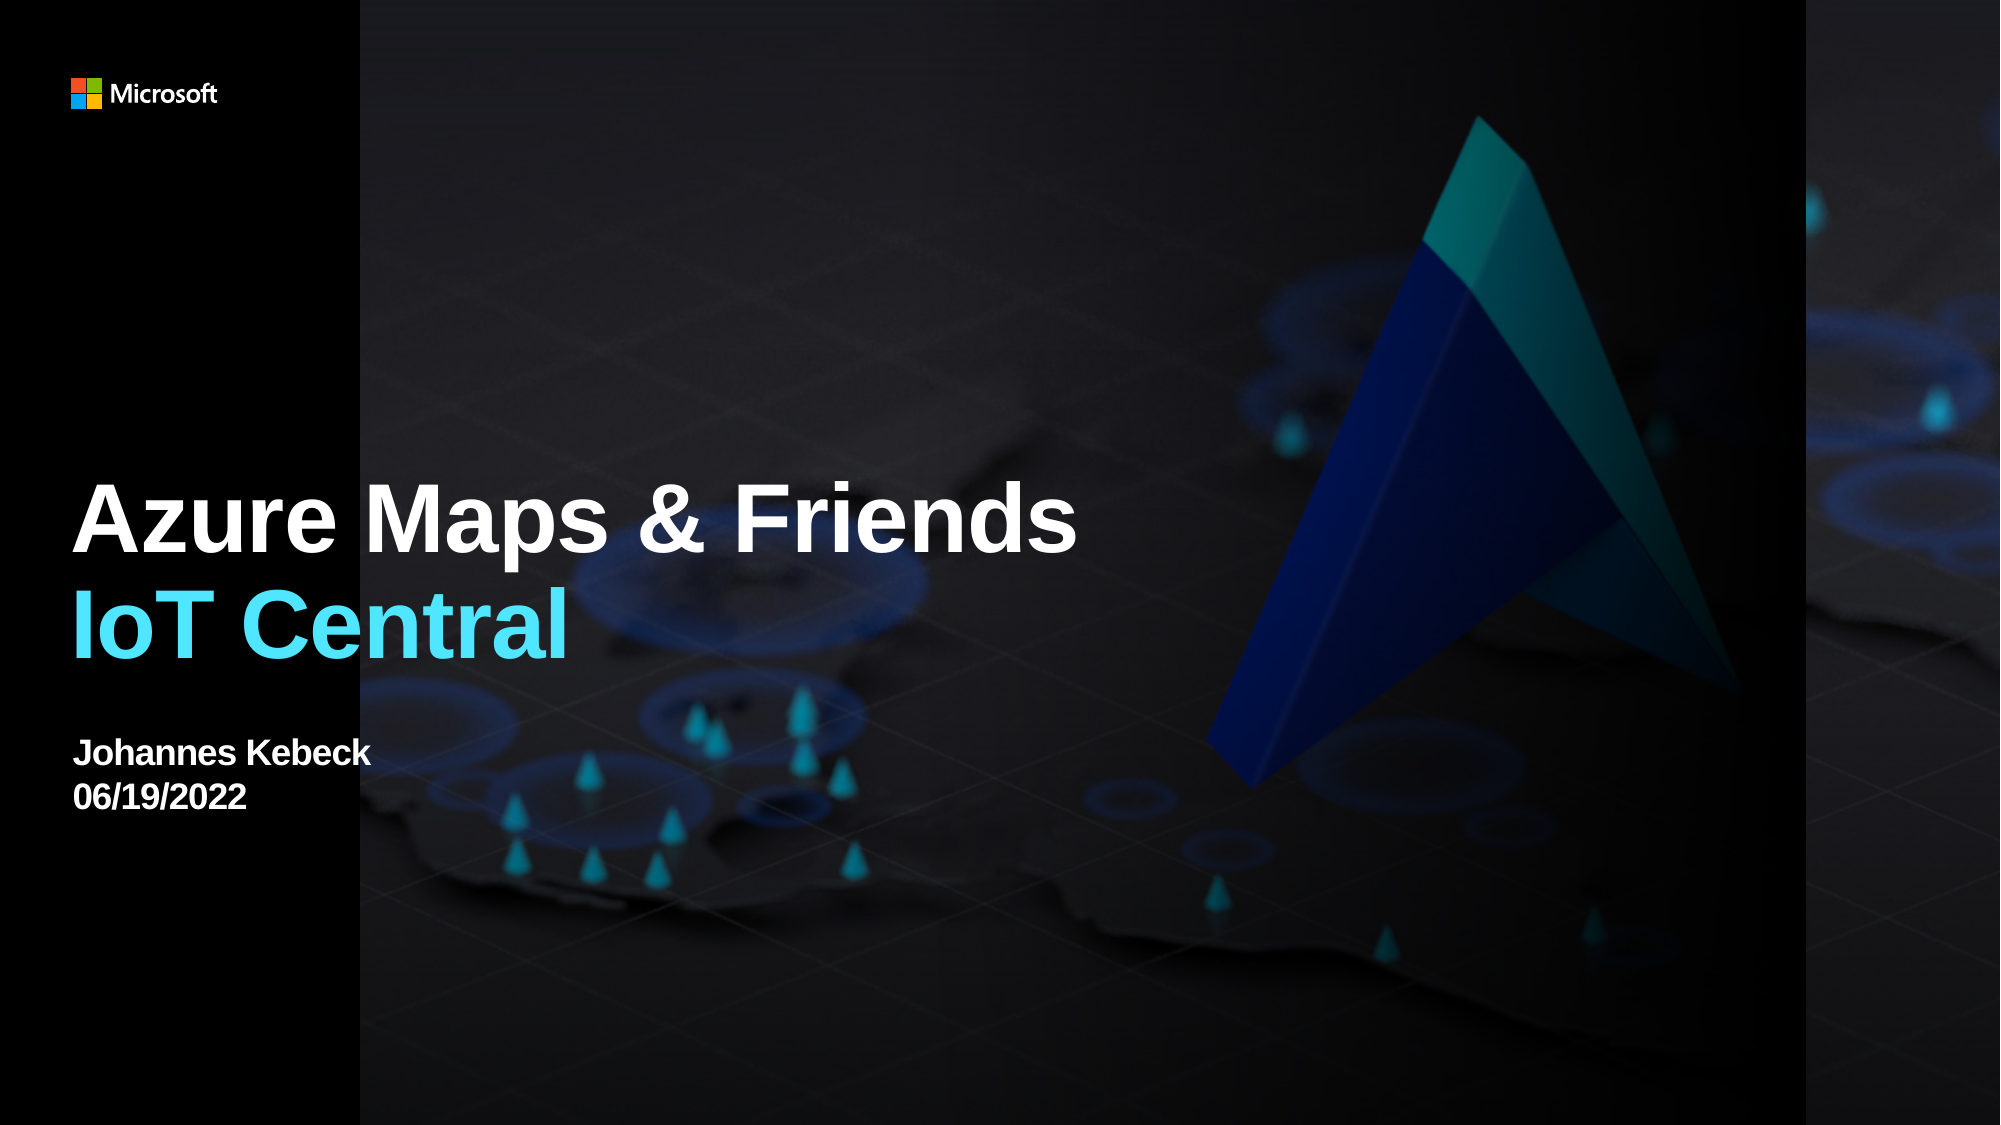

# Azure Maps & Friends IoT Central
Johannes Kebeck
06/19/2022